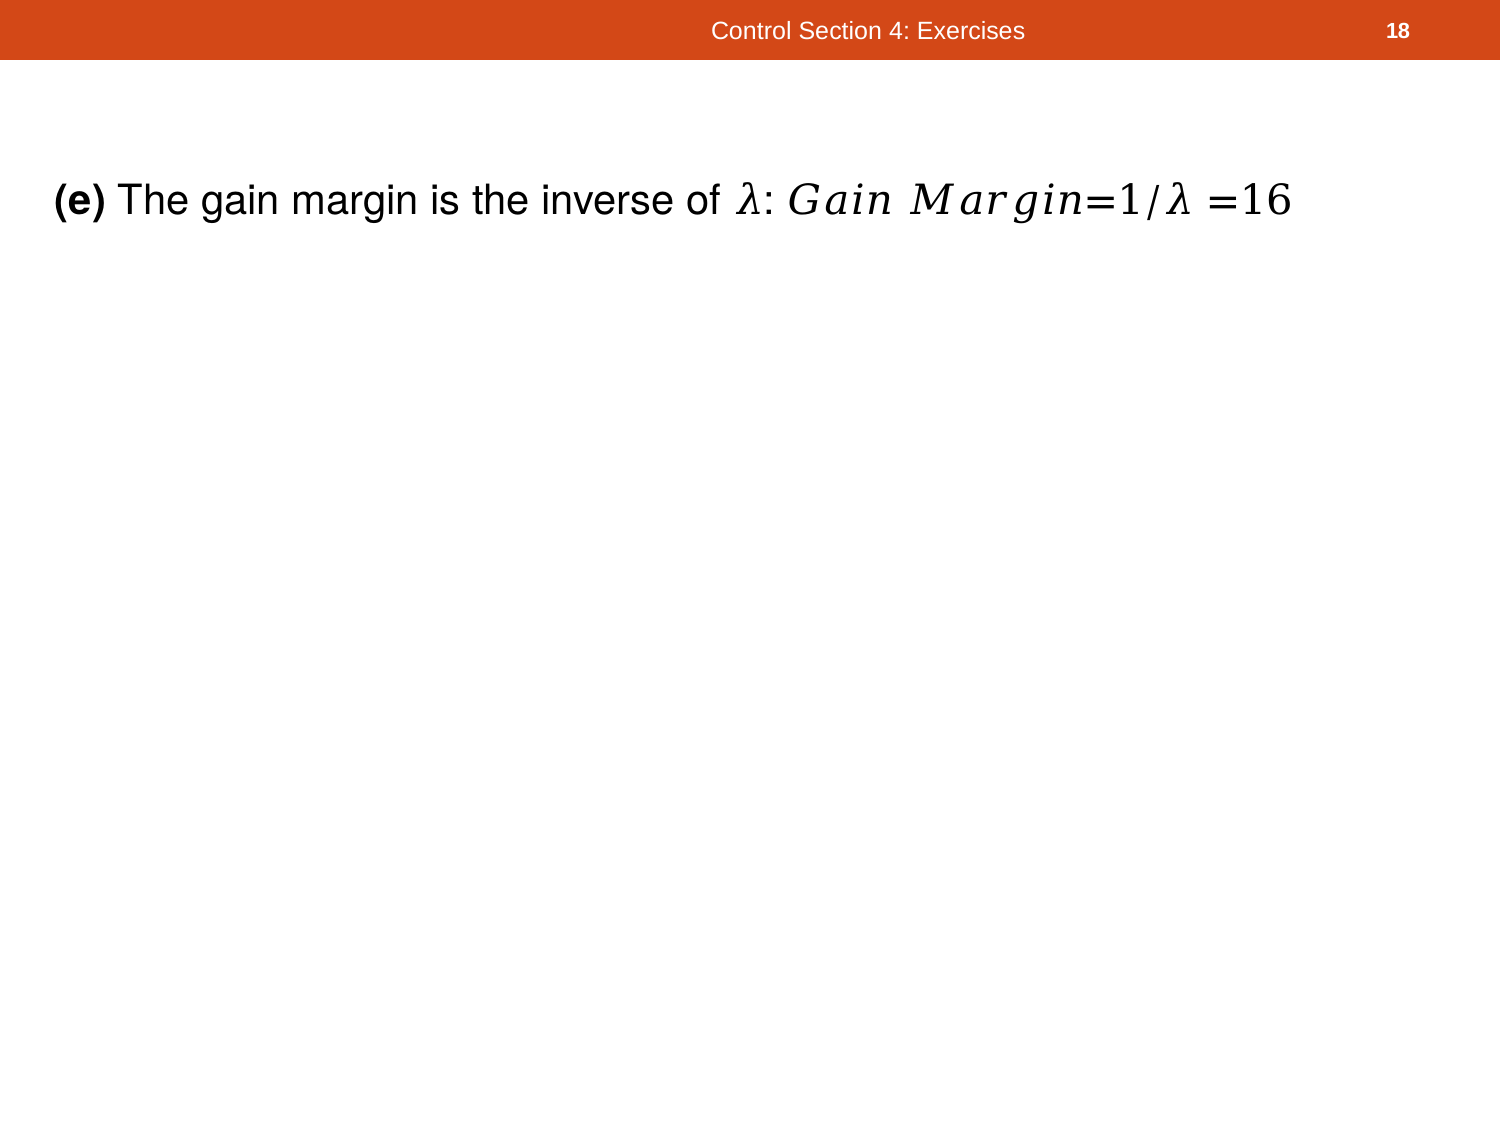

Control Section 4: Exercises
18
(e) The gain margin is the inverse of 𝜆: 𝐺𝑎𝑖𝑛 𝑀𝑎𝑟𝑔𝑖𝑛=1/𝜆 =16